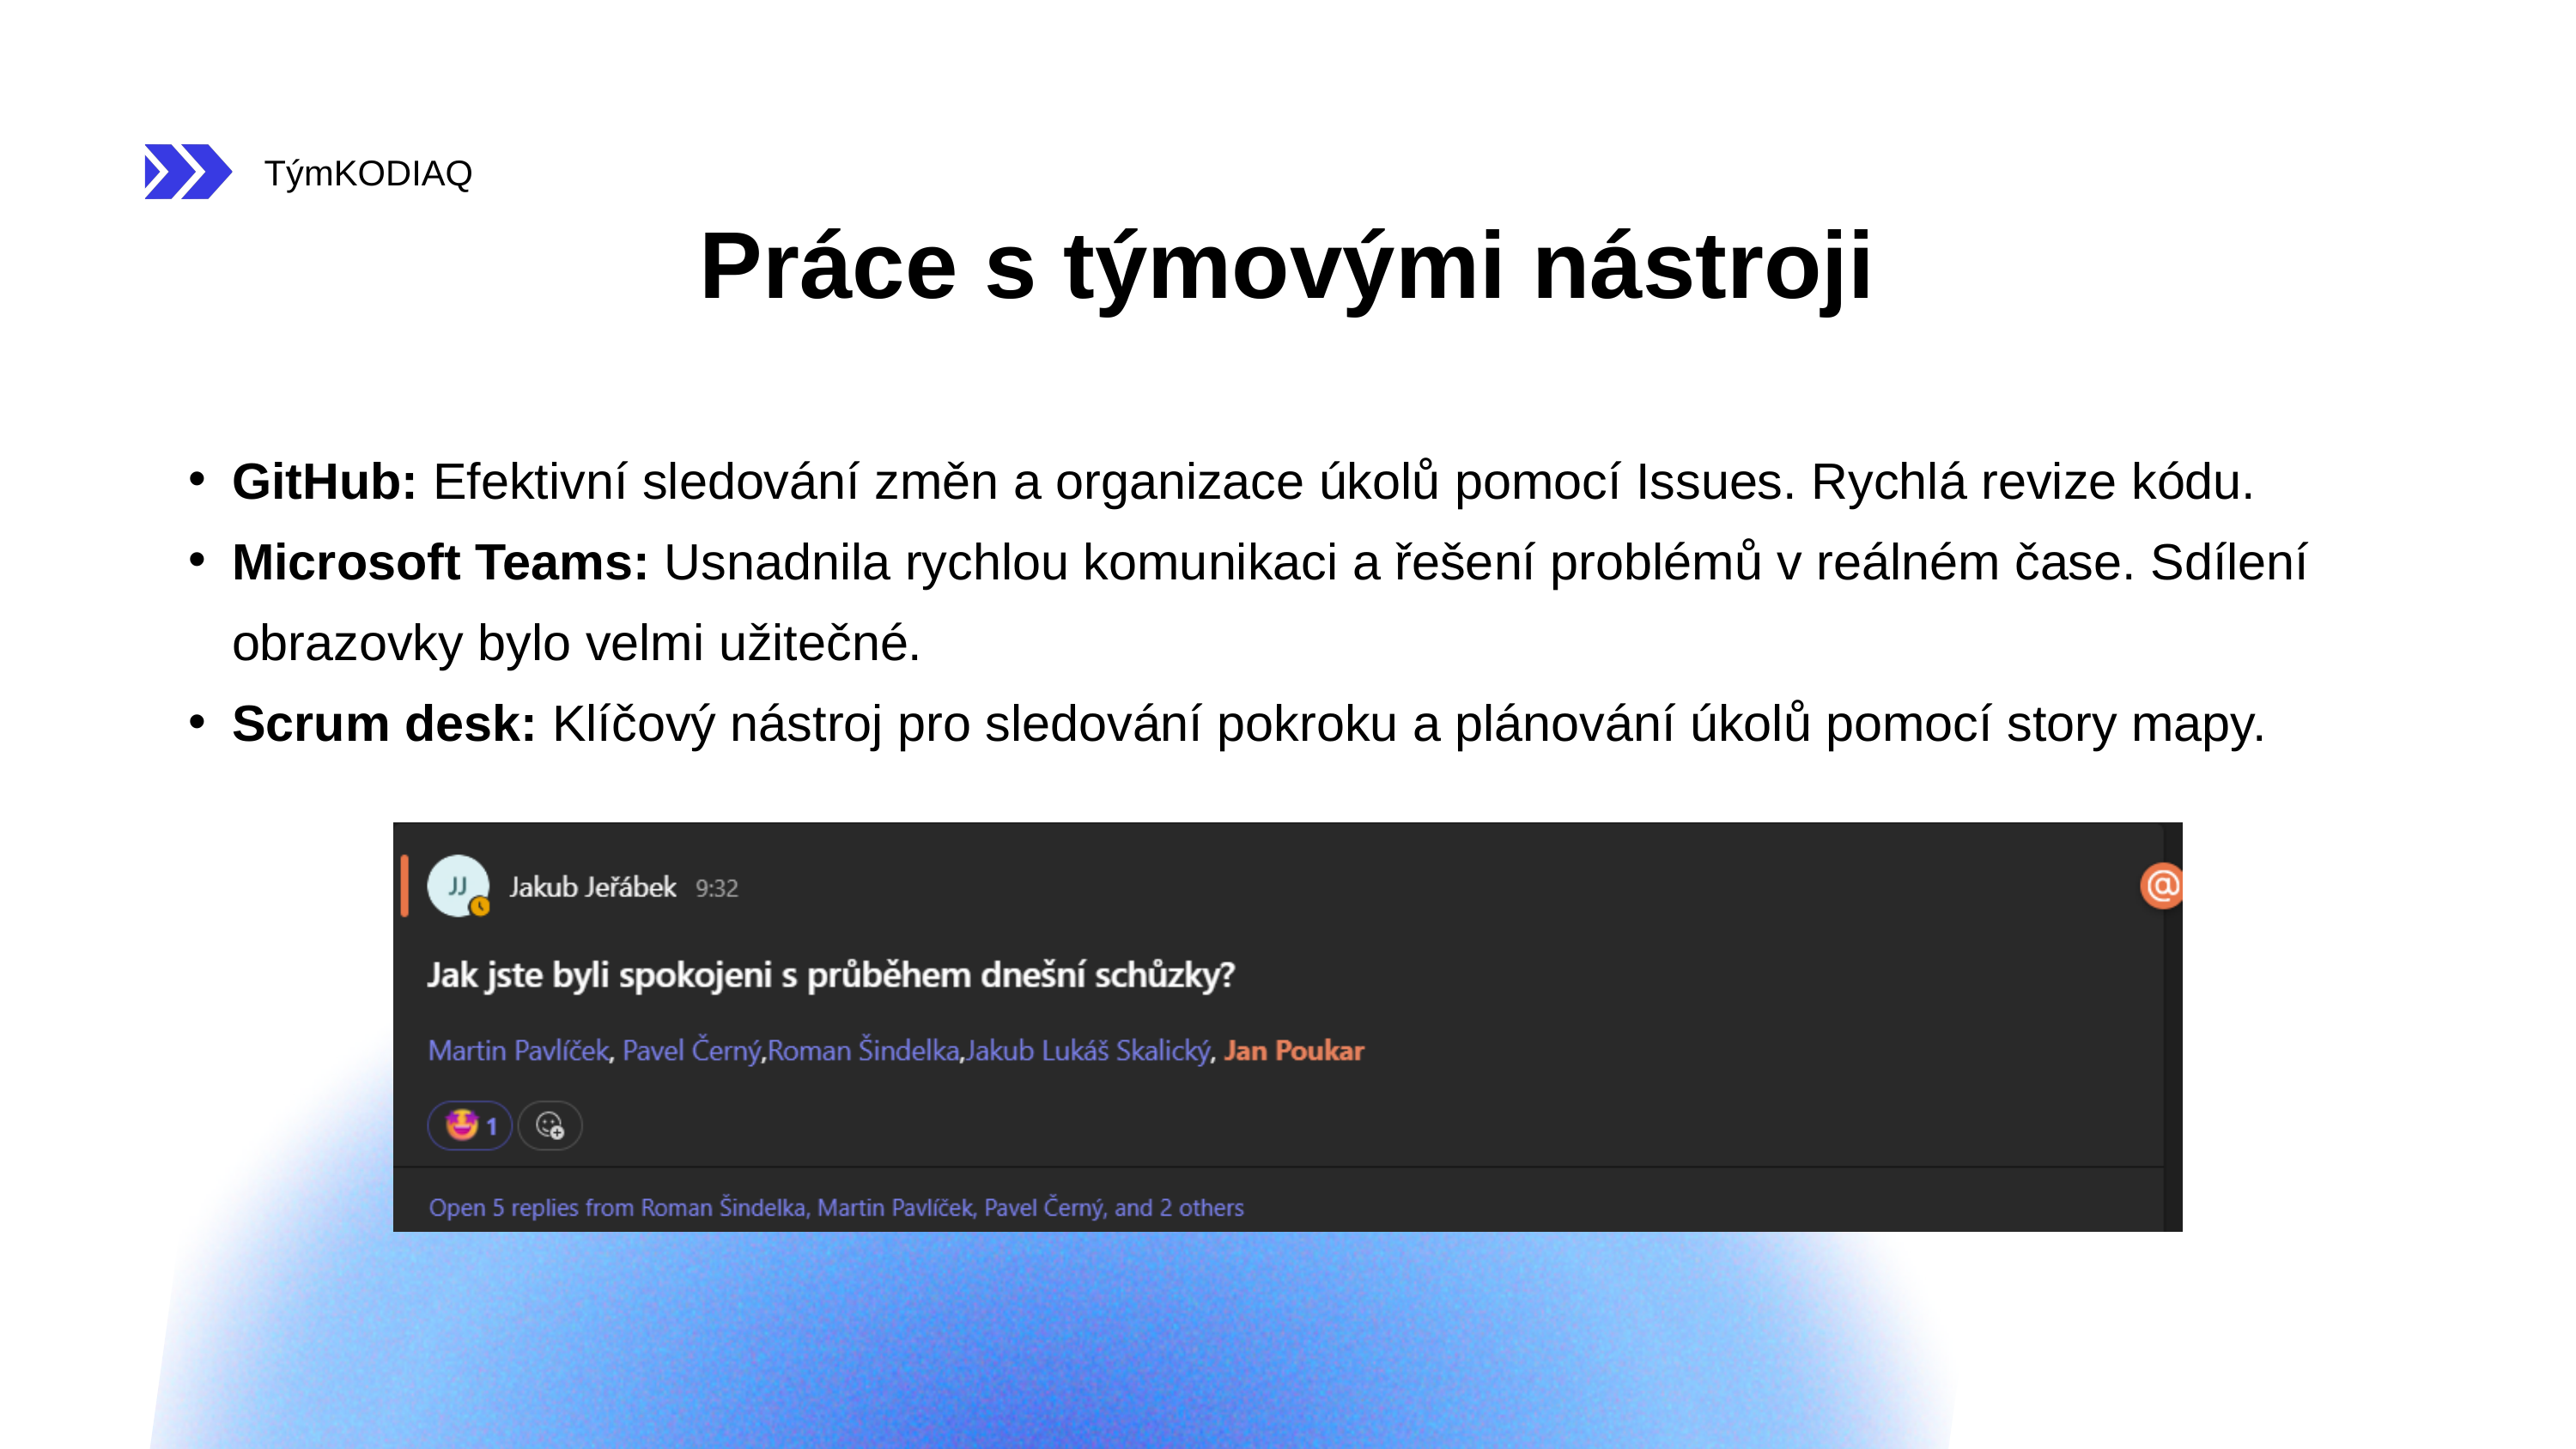

TýmKODIAQ
Práce s týmovými nástroji

GitHub: Efektivní sledování změn a organizace úkolů pomocí Issues. Rychlá revize kódu.
Microsoft Teams: Usnadnila rychlou komunikaci a řešení problémů v reálném čase. Sdílení obrazovky bylo velmi užitečné.
Scrum desk: Klíčový nástroj pro sledování pokroku a plánování úkolů pomocí story mapy.